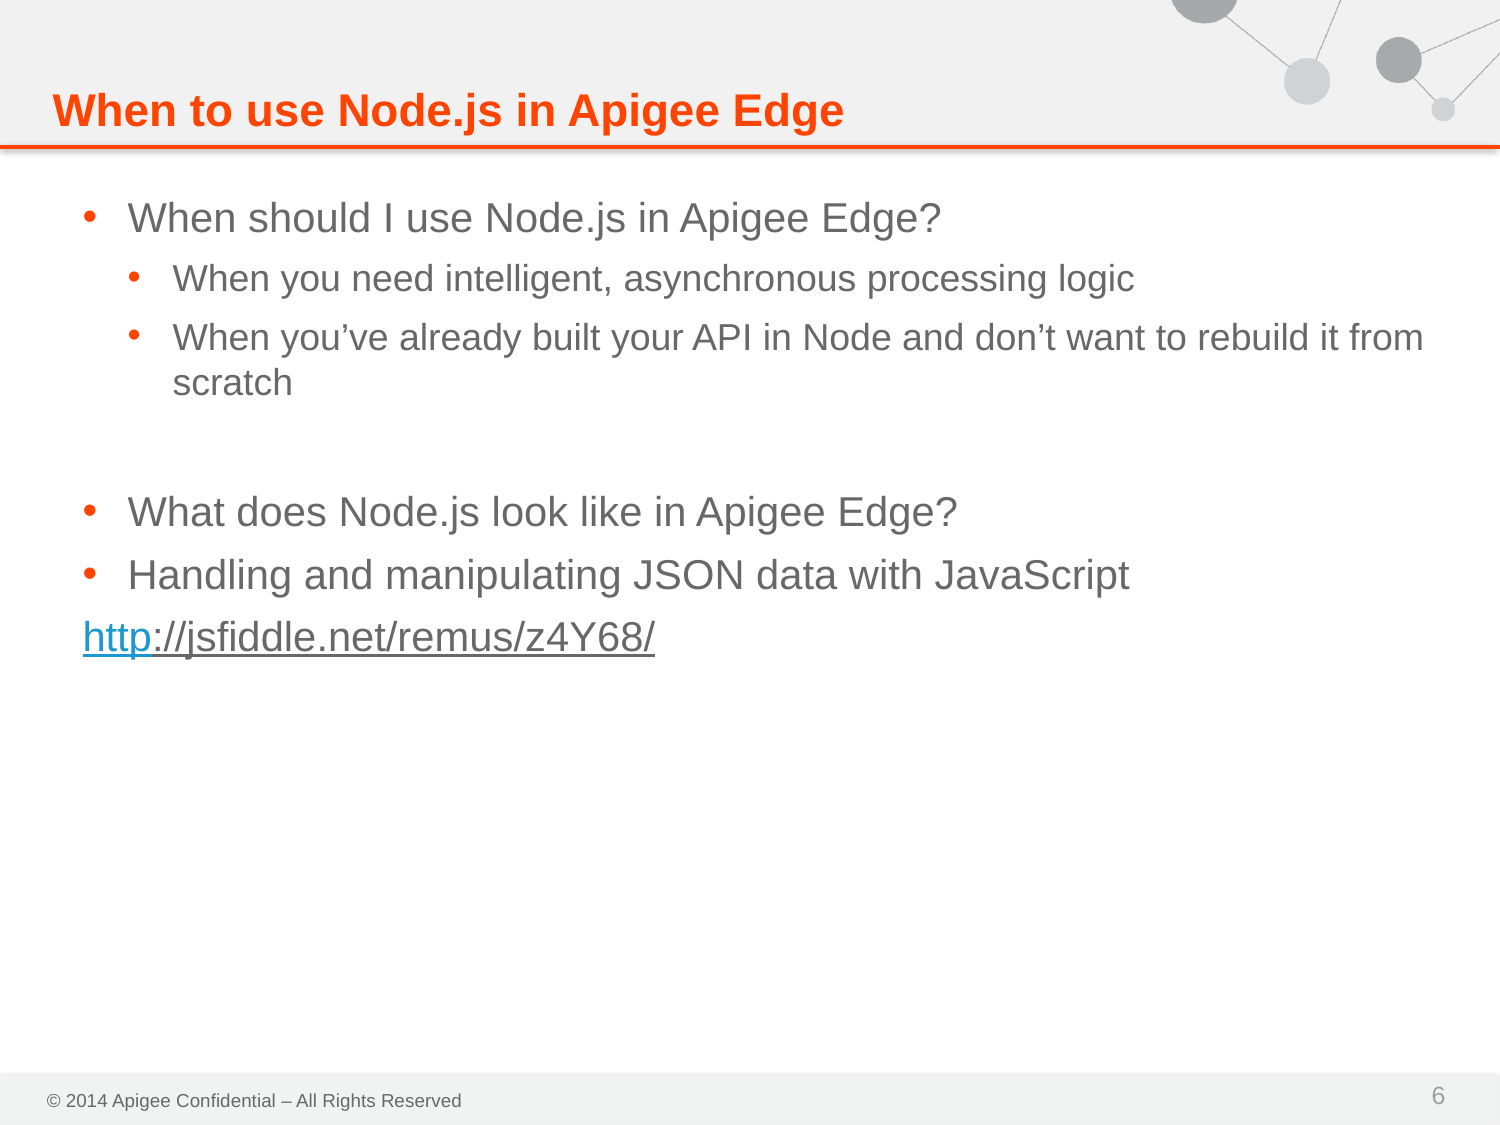

# When to use Node.js in Apigee Edge
When should I use Node.js in Apigee Edge?
When you need intelligent, asynchronous processing logic
When you’ve already built your API in Node and don’t want to rebuild it from scratch

What does Node.js look like in Apigee Edge?
Handling and manipulating JSON data with JavaScript
	http://jsfiddle.net/remus/z4Y68/

6